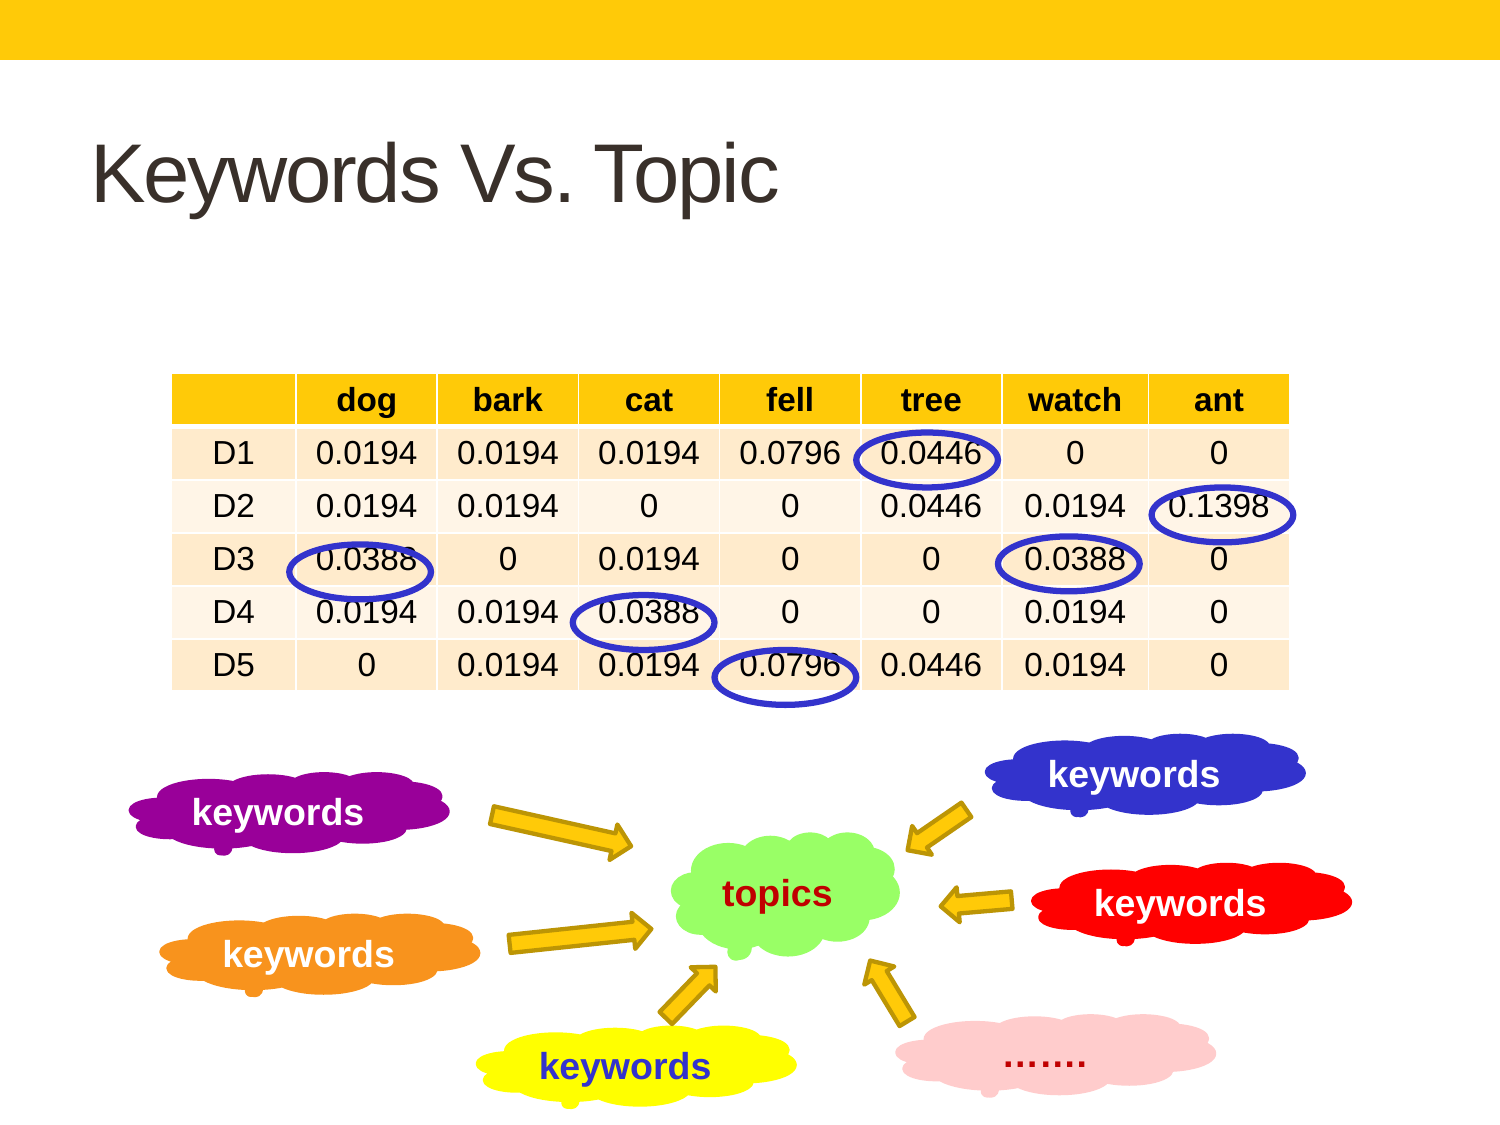

# Keywords Vs. Topic

|  | dog | bark | cat | fell | tree | watch | ant |
| --- | --- | --- | --- | --- | --- | --- | --- |
| D1 | 0.0194 | 0.0194 | 0.0194 | 0.0796 | 0.0446 | 0 | 0 |
| D2 | 0.0194 | 0.0194 | 0 | 0 | 0.0446 | 0.0194 | 0.1398 |
| D3 | 0.0388 | 0 | 0.0194 | 0 | 0 | 0.0388 | 0 |
| D4 | 0.0194 | 0.0194 | 0.0388 | 0 | 0 | 0.0194 | 0 |
| D5 | 0 | 0.0194 | 0.0194 | 0.0796 | 0.0446 | 0.0194 | 0 |

keywords
keywords

topics
keywords

keywords

…….
keywords